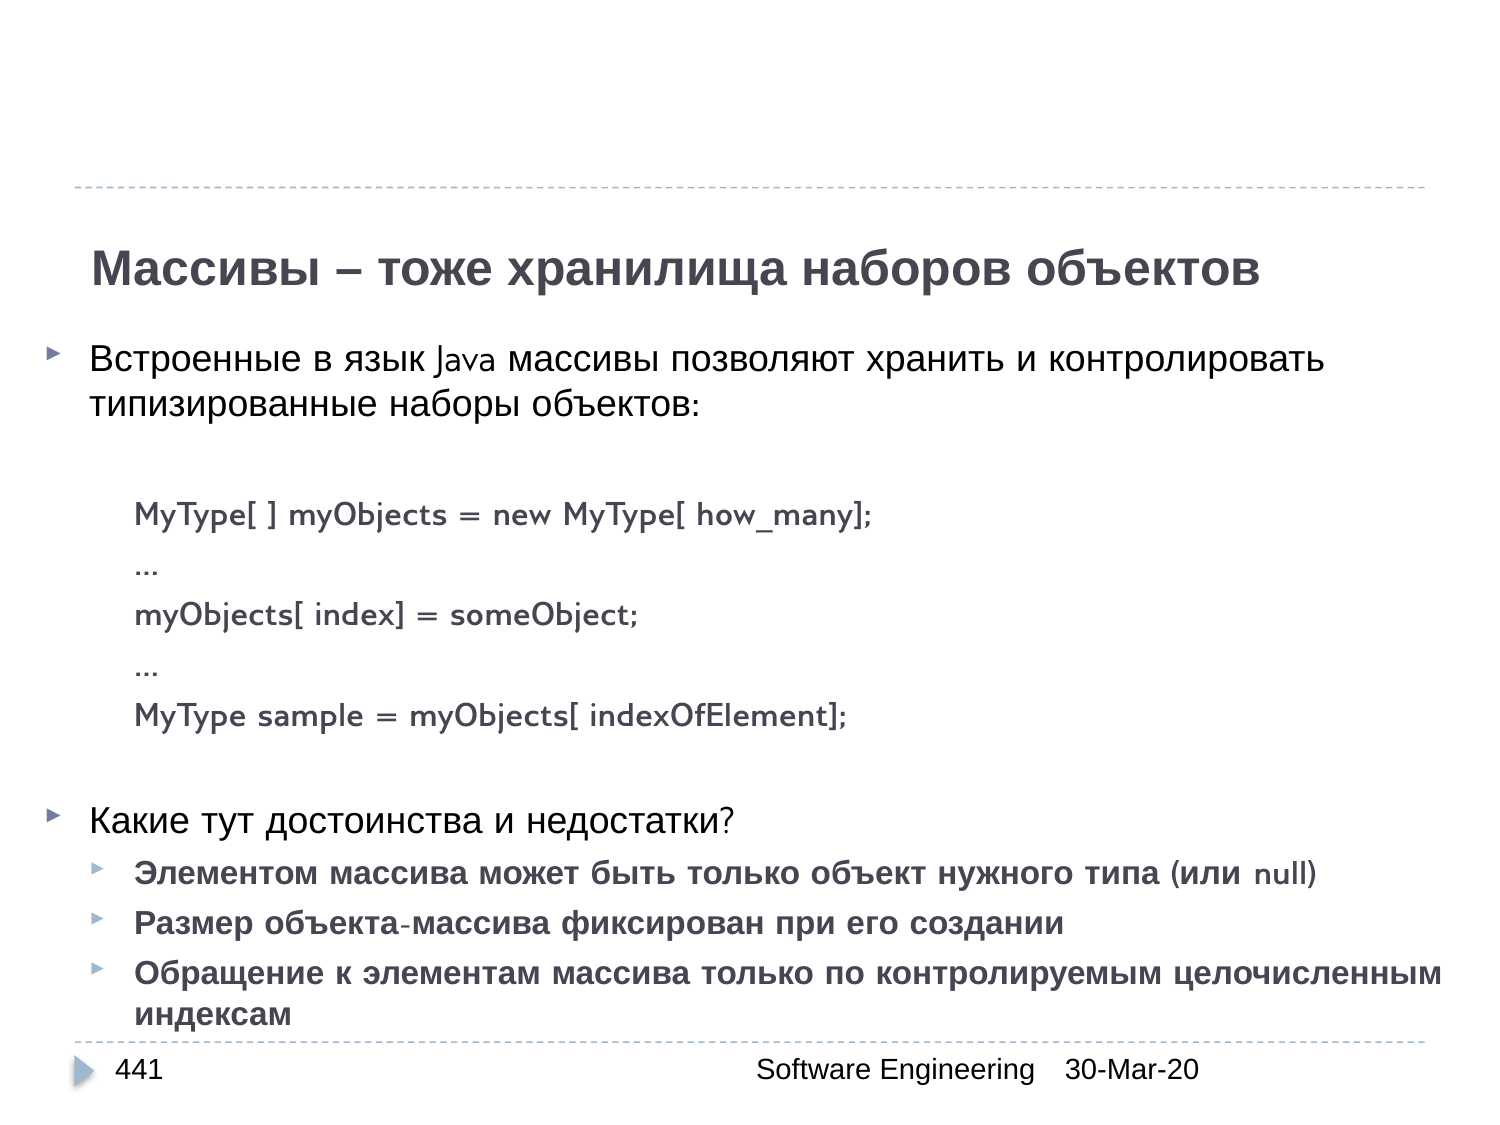

# Массивы – тоже хранилища наборов объектов
Встроенные в язык Java массивы позволяют хранить и контролировать типизированные наборы объектов:

	MyType[ ] myObjects = new MyType[ how_many];
	…
	myObjects[ index] = someObject;
	…
	MyType sample = myObjects[ indexOfElement];

Какие тут достоинства и недостатки?
Элементом массива может быть только объект нужного типа (или null)
Размер объекта-массива фиксирован при его создании
Обращение к элементам массива только по контролируемым целочисленным индексам

441
Software Engineering
30-Mar-20